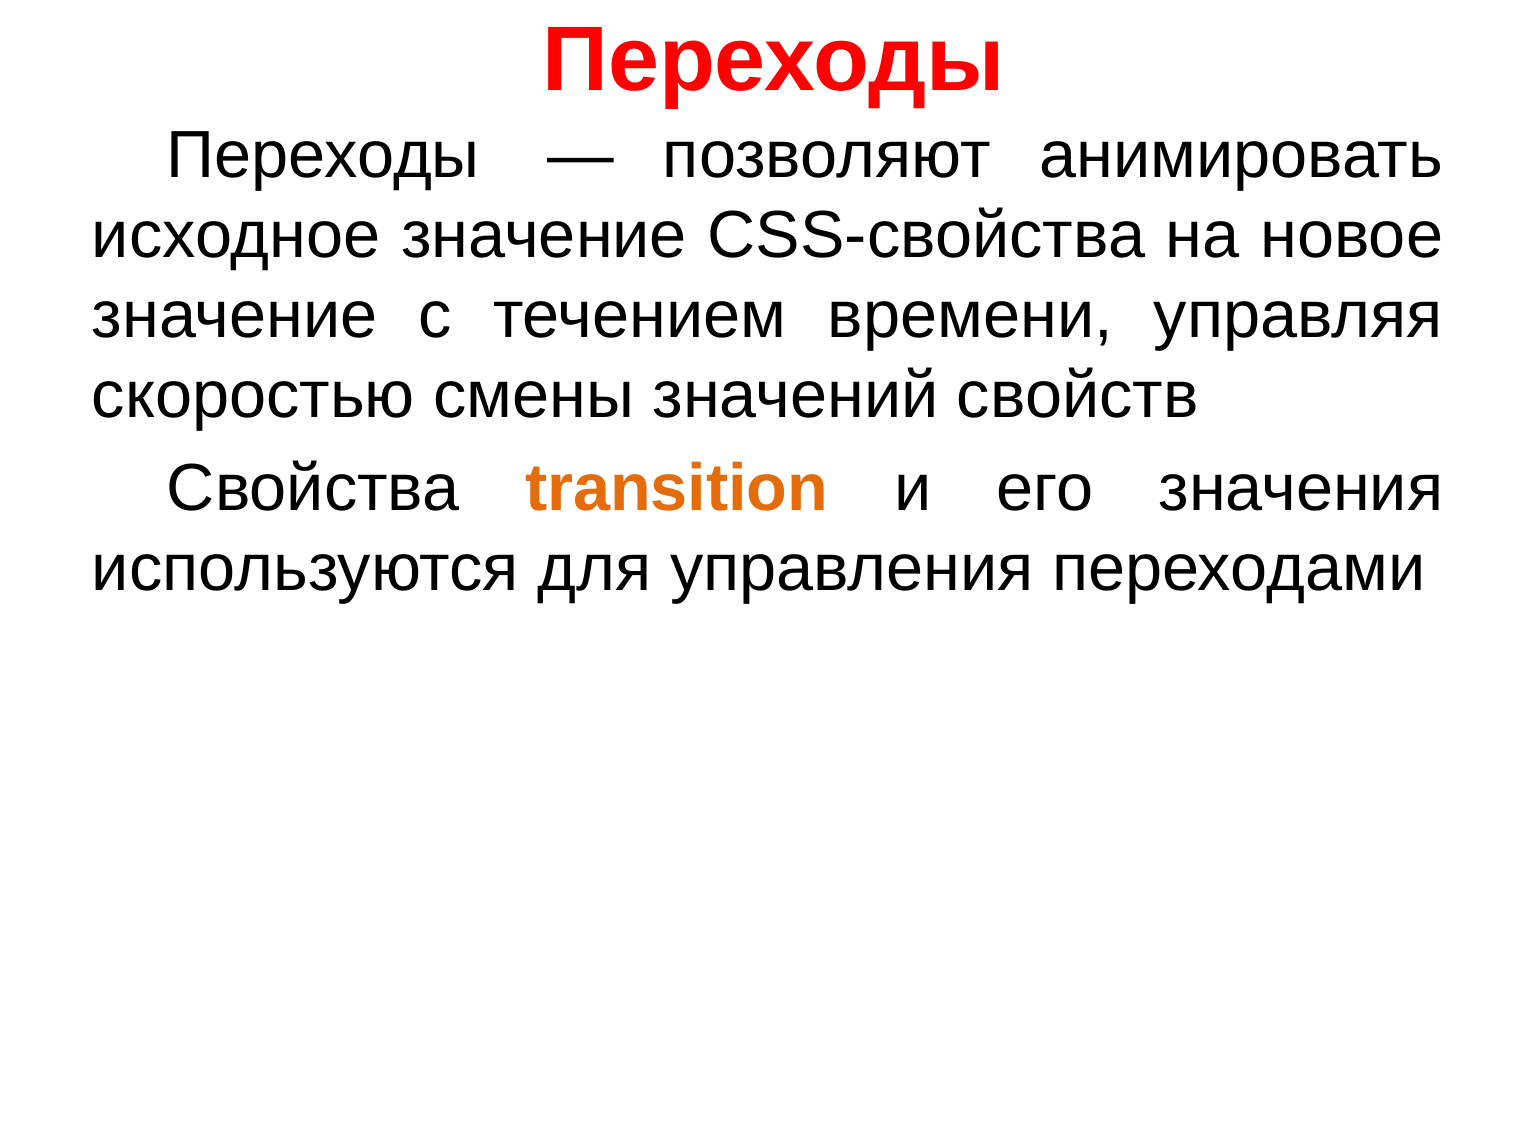

# Переходы
Переходы  — позволяют анимировать исходное значение CSS-свойства на новое значение с течением времени, управляя скоростью смены значений свойств
Свойства transition и его значения используются для управления переходами